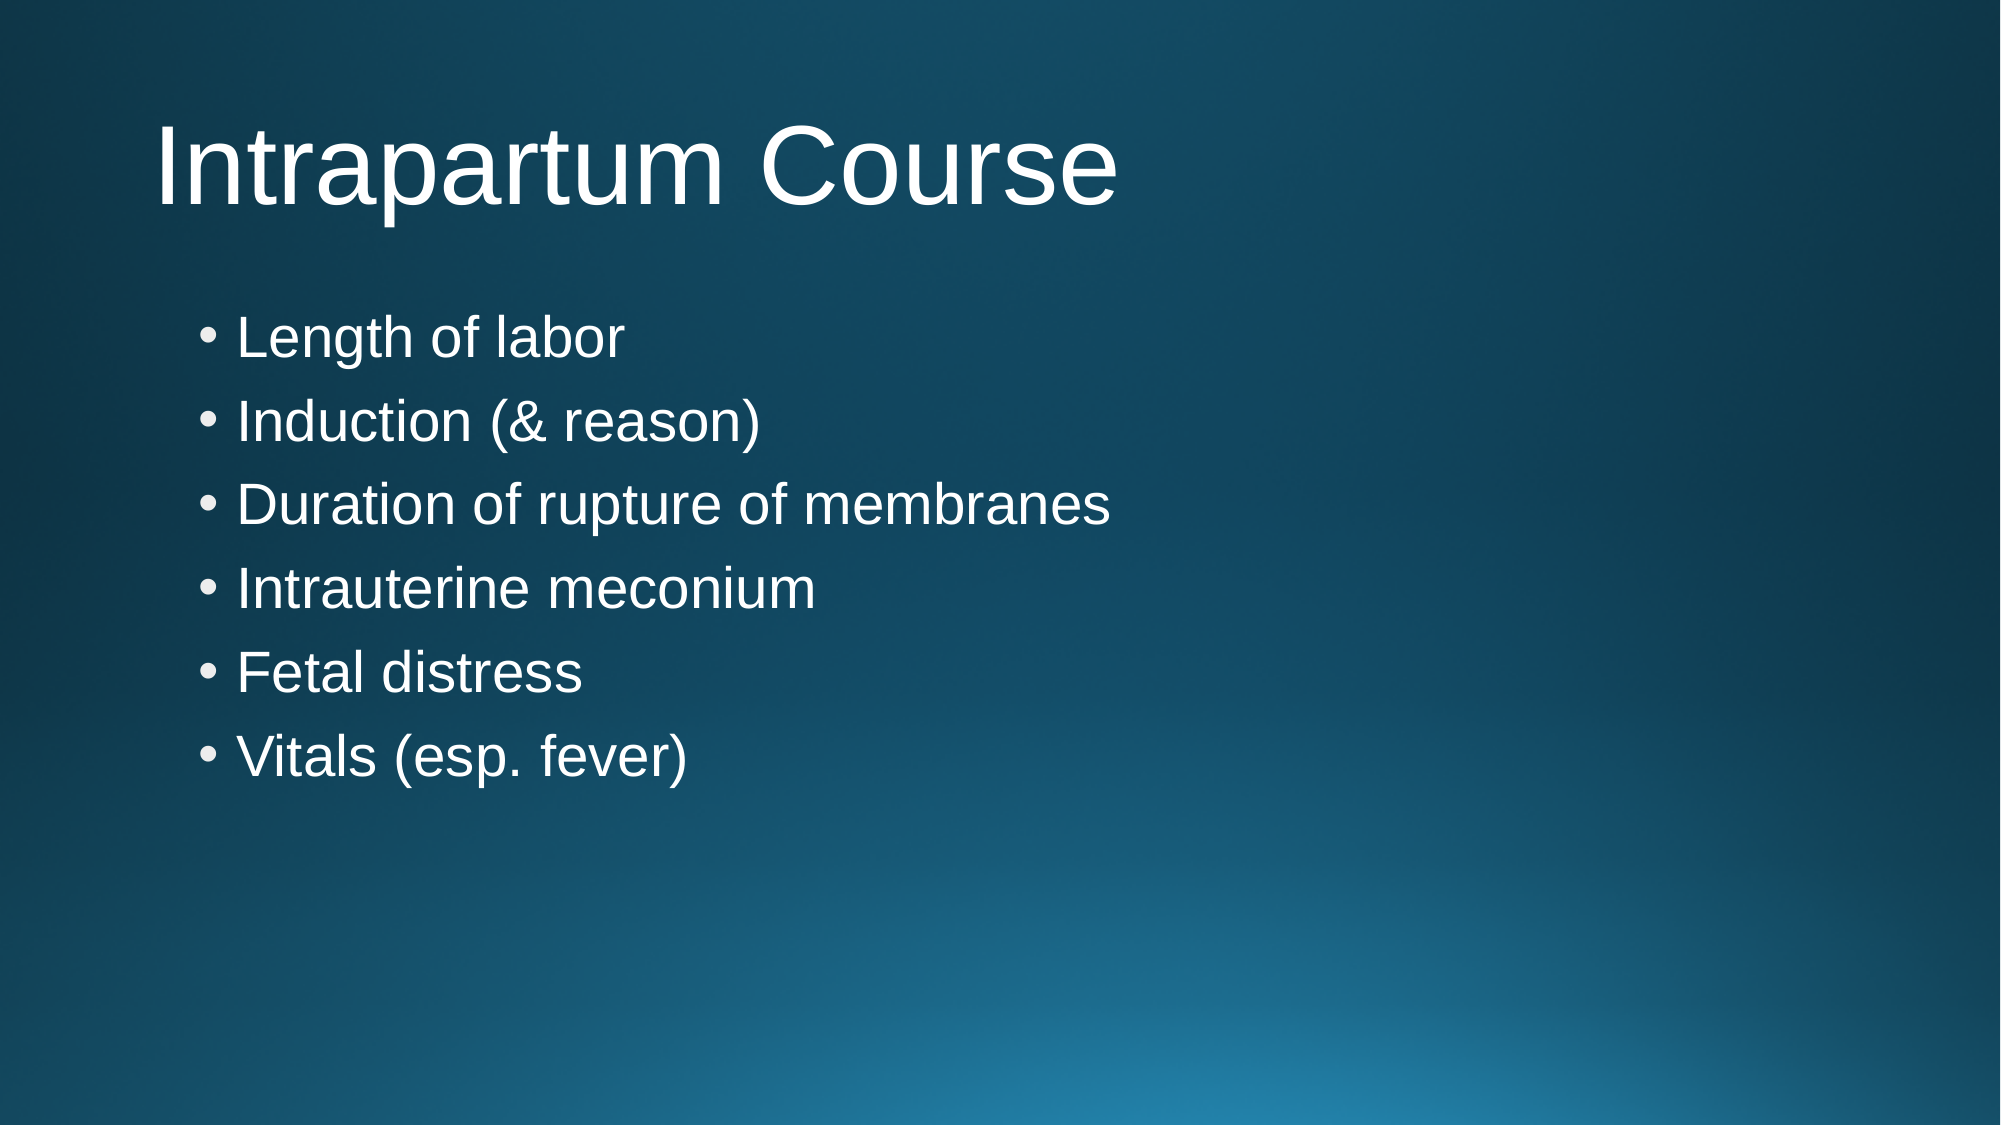

# Intrapartum Course
Length of labor
Induction (& reason)
Duration of rupture of membranes
Intrauterine meconium
Fetal distress
Vitals (esp. fever)